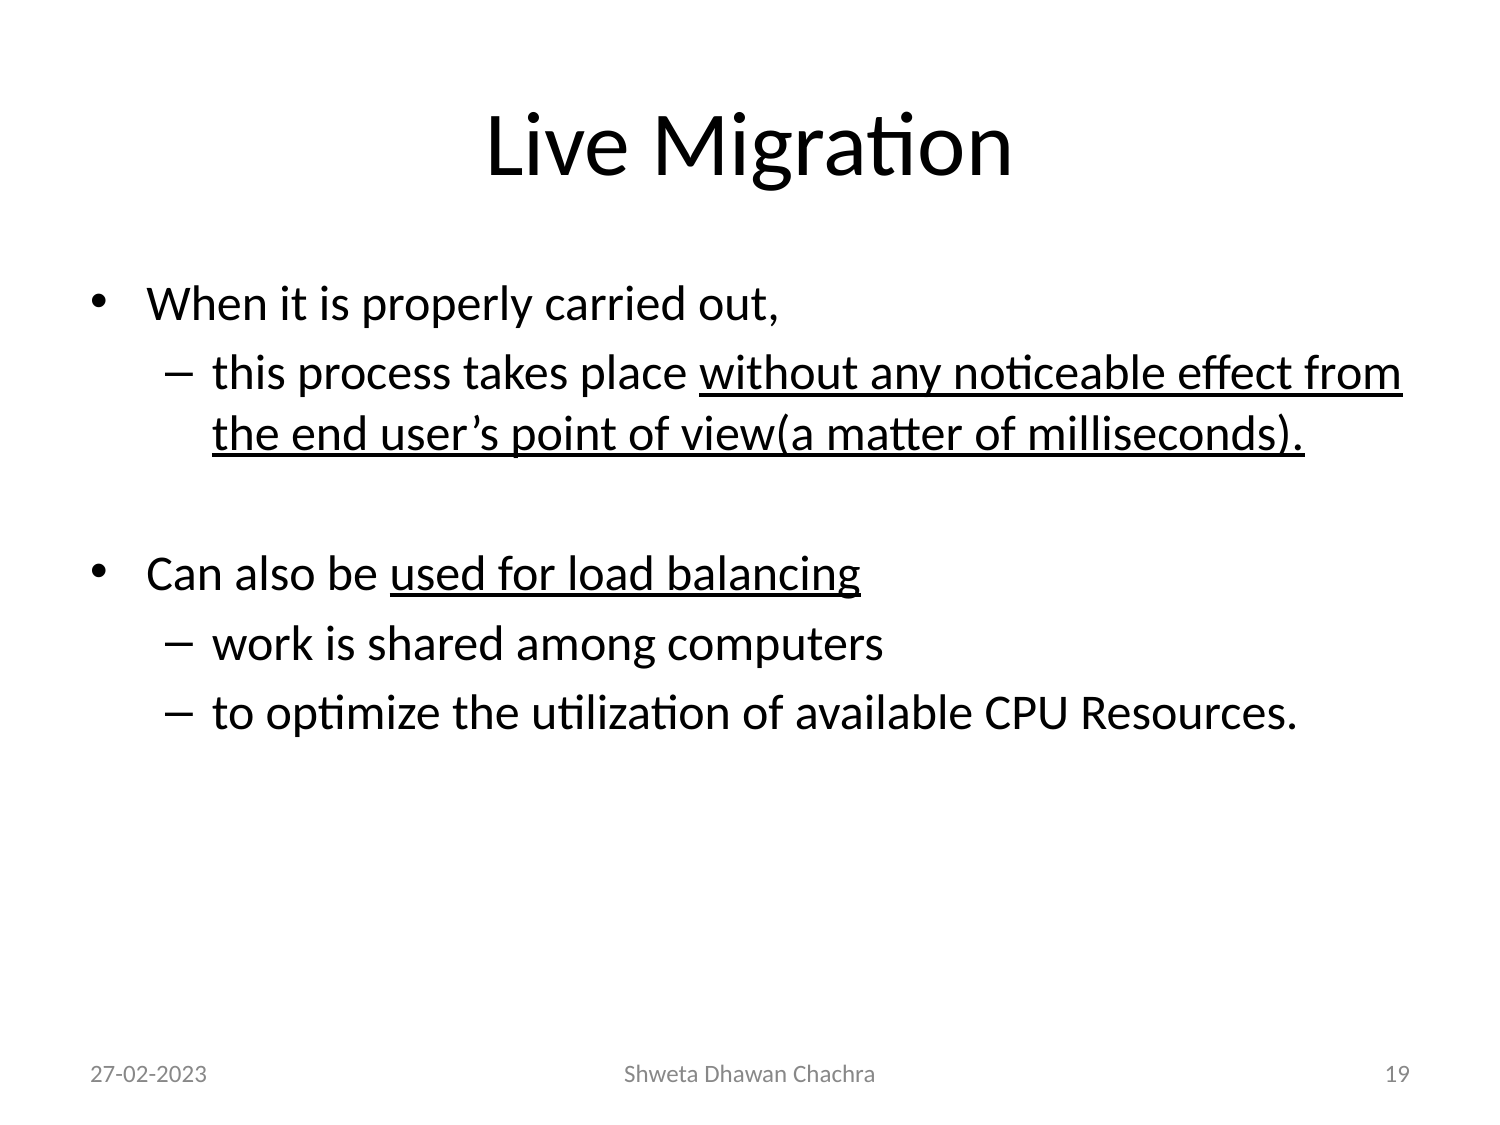

# Live Migration
When it is properly carried out,
this process takes place without any noticeable effect from the end user’s point of view(a matter of milliseconds).

Can also be used for load balancing
work is shared among computers
to optimize the utilization of available CPU Resources.
27-02-2023
Shweta Dhawan Chachra
19